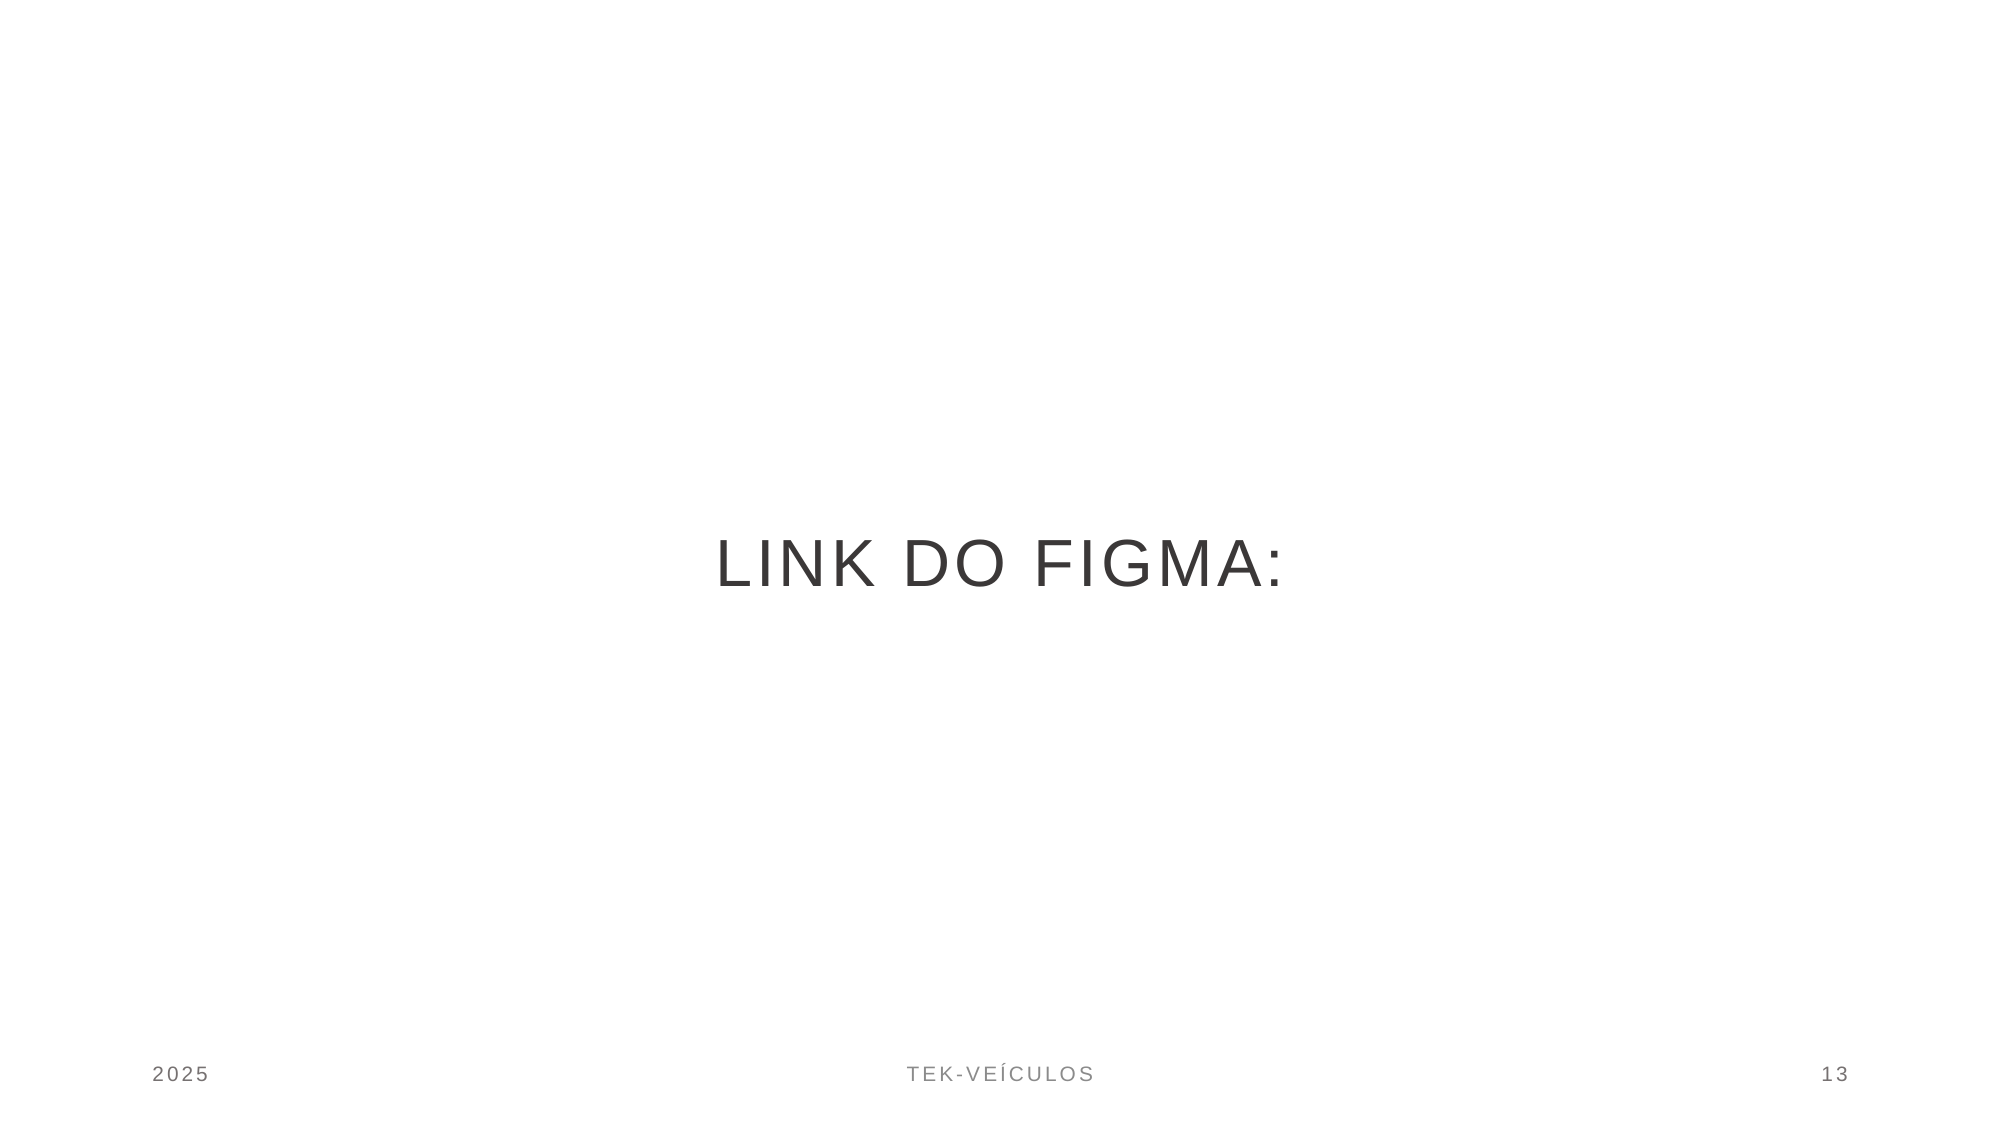

# Link do FIGMA:
2025
TEK-VEÍCULOS
13